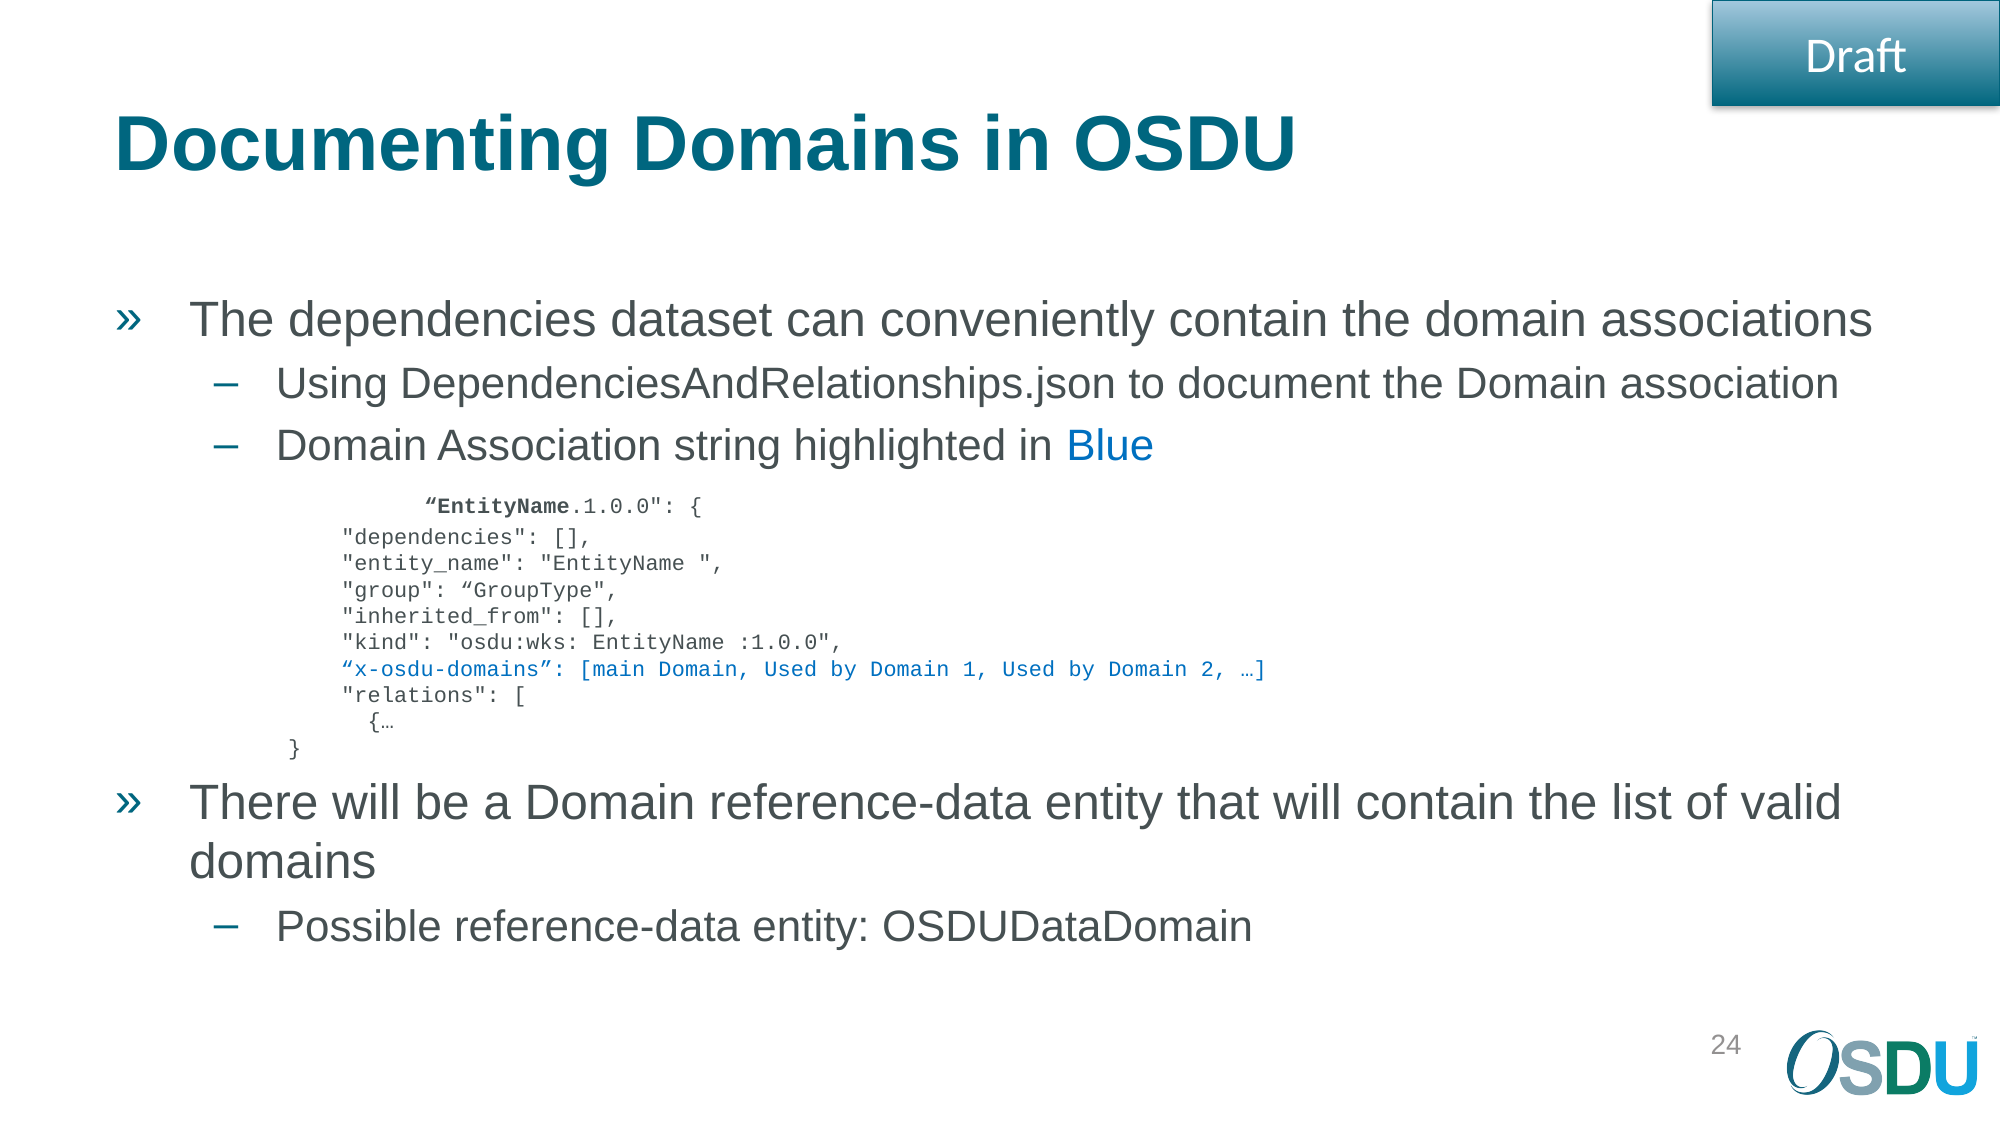

Copyright © The Open Group 2021
Draft
# Documenting Domains in OSDU
The dependencies dataset can conveniently contain the domain associations
Using DependenciesAndRelationships.json to document the Domain association
Domain Association string highlighted in Blue
	“EntityName.1.0.0": {
    "dependencies": [],
    "entity_name": "EntityName ",
    "group": “GroupType",
    "inherited_from": [],
    "kind": "osdu:wks: EntityName :1.0.0",
    “x-osdu-domains”: [main Domain, Used by Domain 1, Used by Domain 2, …]
    "relations": [
      {…
	}
There will be a Domain reference-data entity that will contain the list of valid domains
Possible reference-data entity: OSDUDataDomain

24